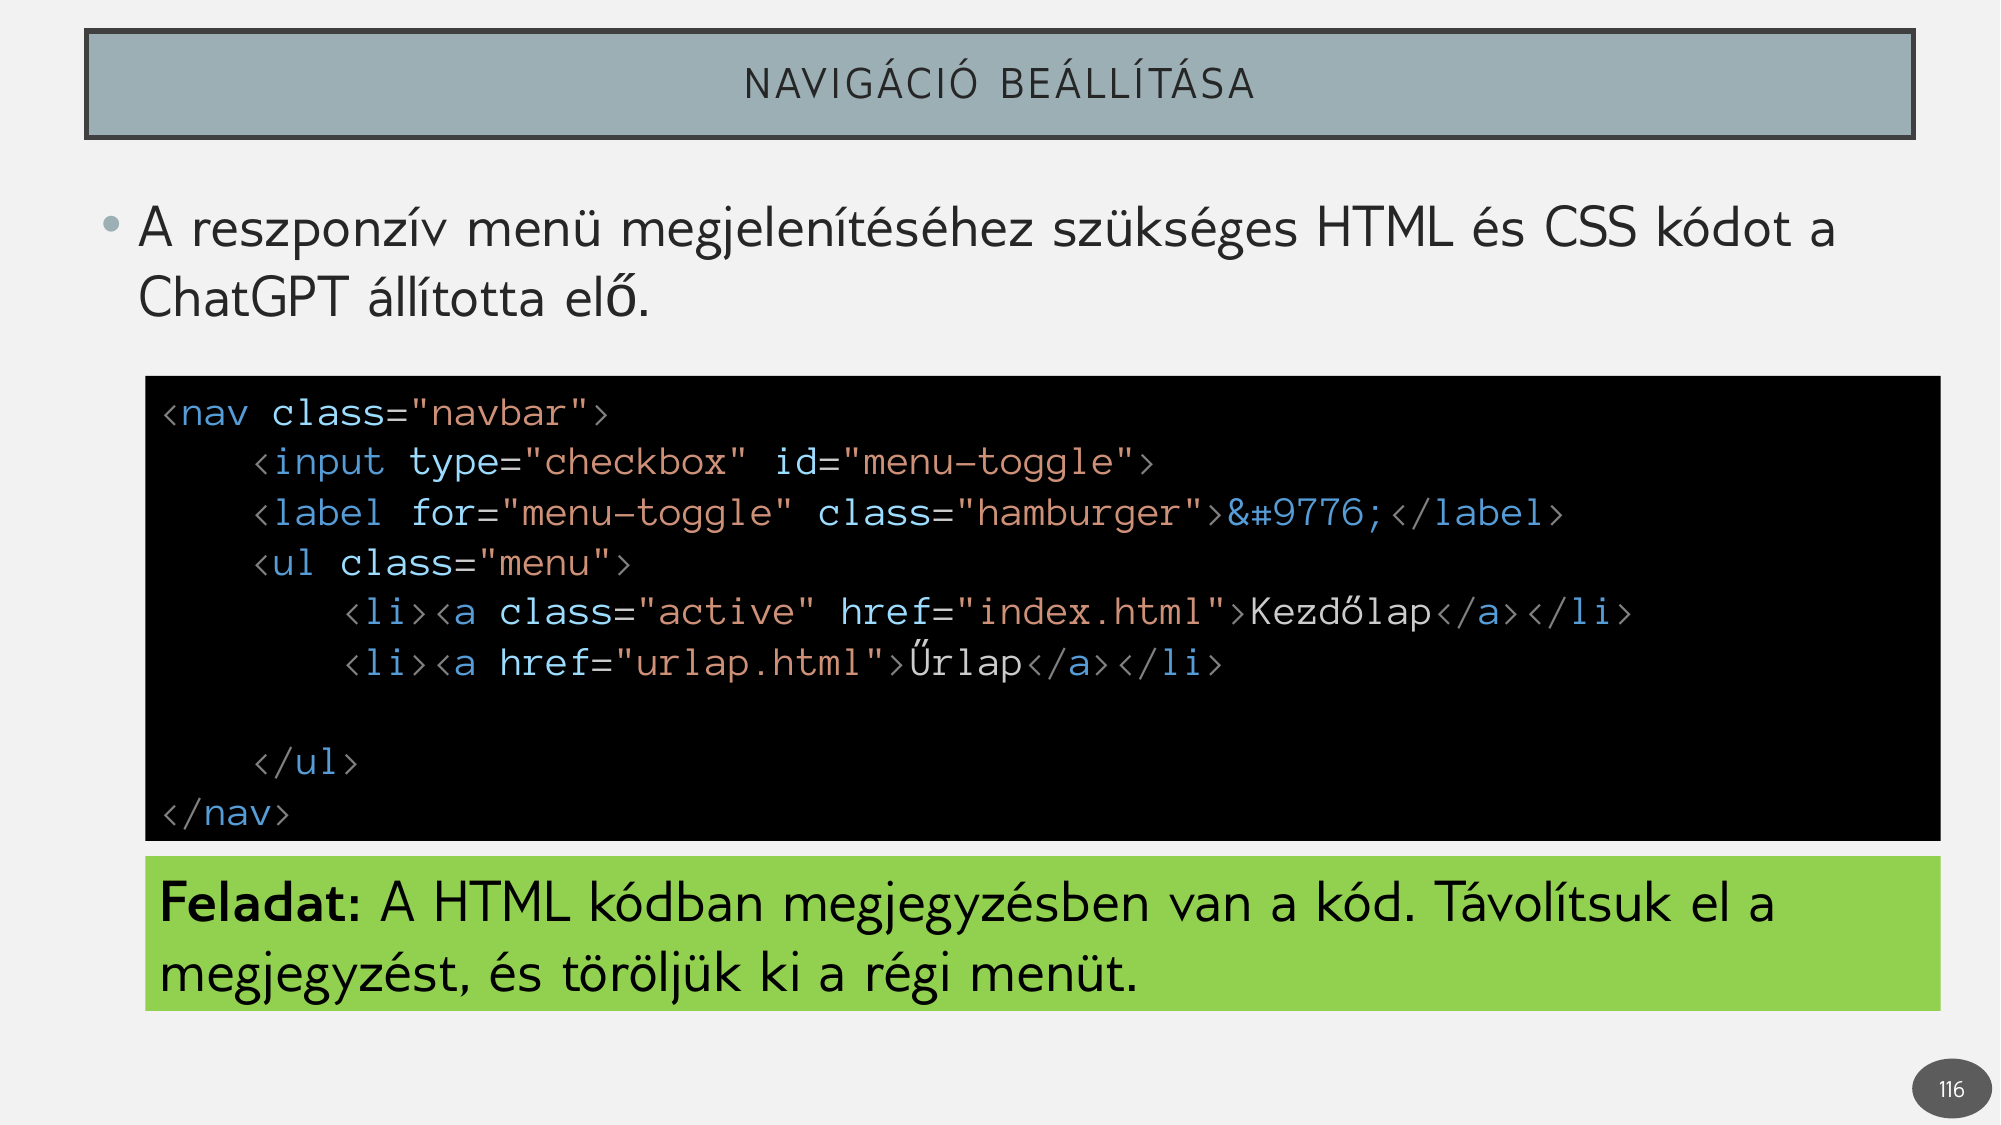

# Navigáció beállítása
A reszponzív menü megjelenítéséhez szükséges HTML és CSS kódot a ChatGPT állította elő.
<nav class="navbar">
    <input type="checkbox" id="menu-toggle">
    <label for="menu-toggle" class="hamburger">&#9776;</label>
    <ul class="menu">
        <li><a class="active" href="index.html">Kezdőlap</a></li>
        <li><a href="urlap.html">Űrlap</a></li>

    </ul>
</nav>
Feladat: A HTML kódban megjegyzésben van a kód. Távolítsuk el a megjegyzést, és töröljük ki a régi menüt.
116